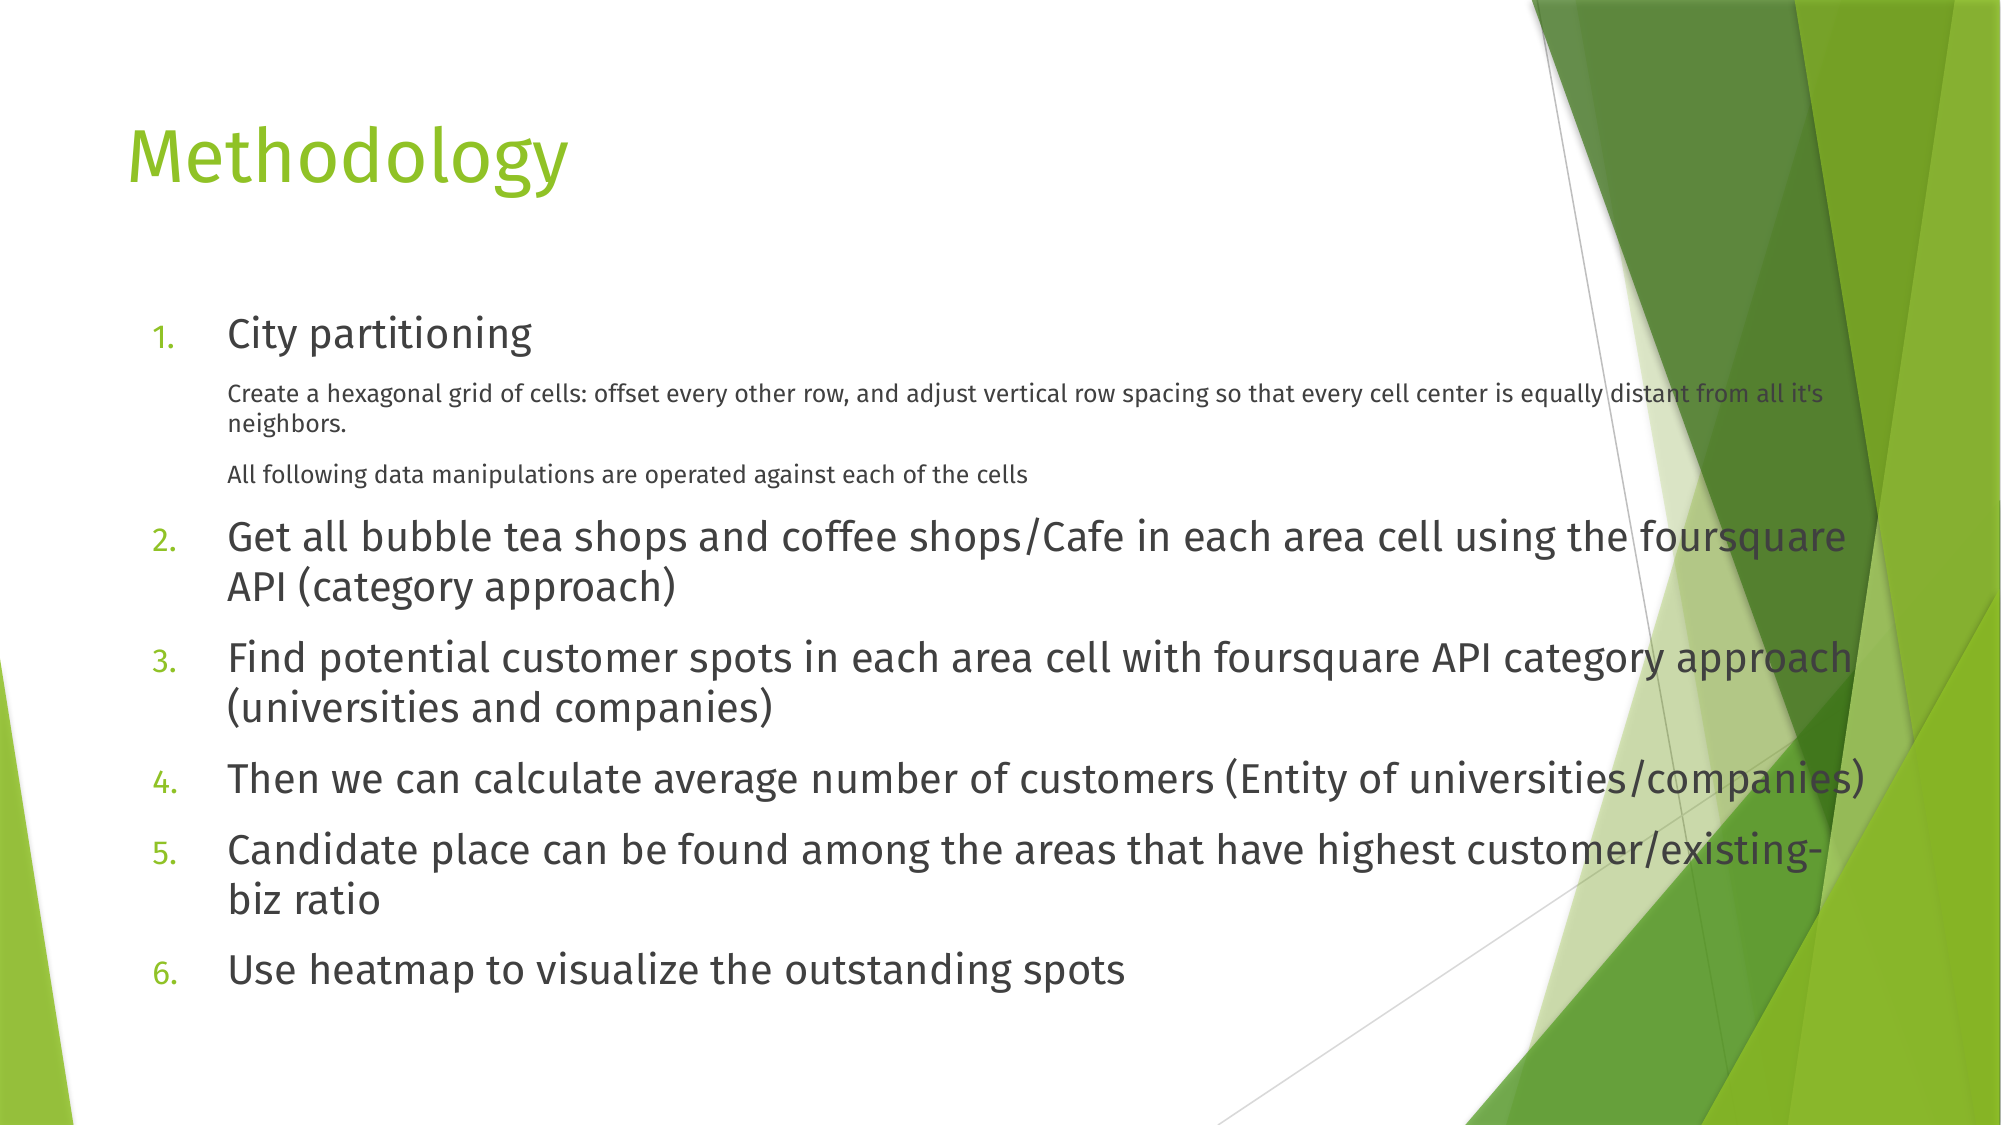

# Methodology
City partitioning
Create a hexagonal grid of cells: offset every other row, and adjust vertical row spacing so that every cell center is equally distant from all it's neighbors.
All following data manipulations are operated against each of the cells
Get all bubble tea shops and coffee shops/Cafe in each area cell using the foursquare API (category approach)
Find potential customer spots in each area cell with foursquare API category approach (universities and companies)
Then we can calculate average number of customers (Entity of universities/companies)
Candidate place can be found among the areas that have highest customer/existing-biz ratio
Use heatmap to visualize the outstanding spots